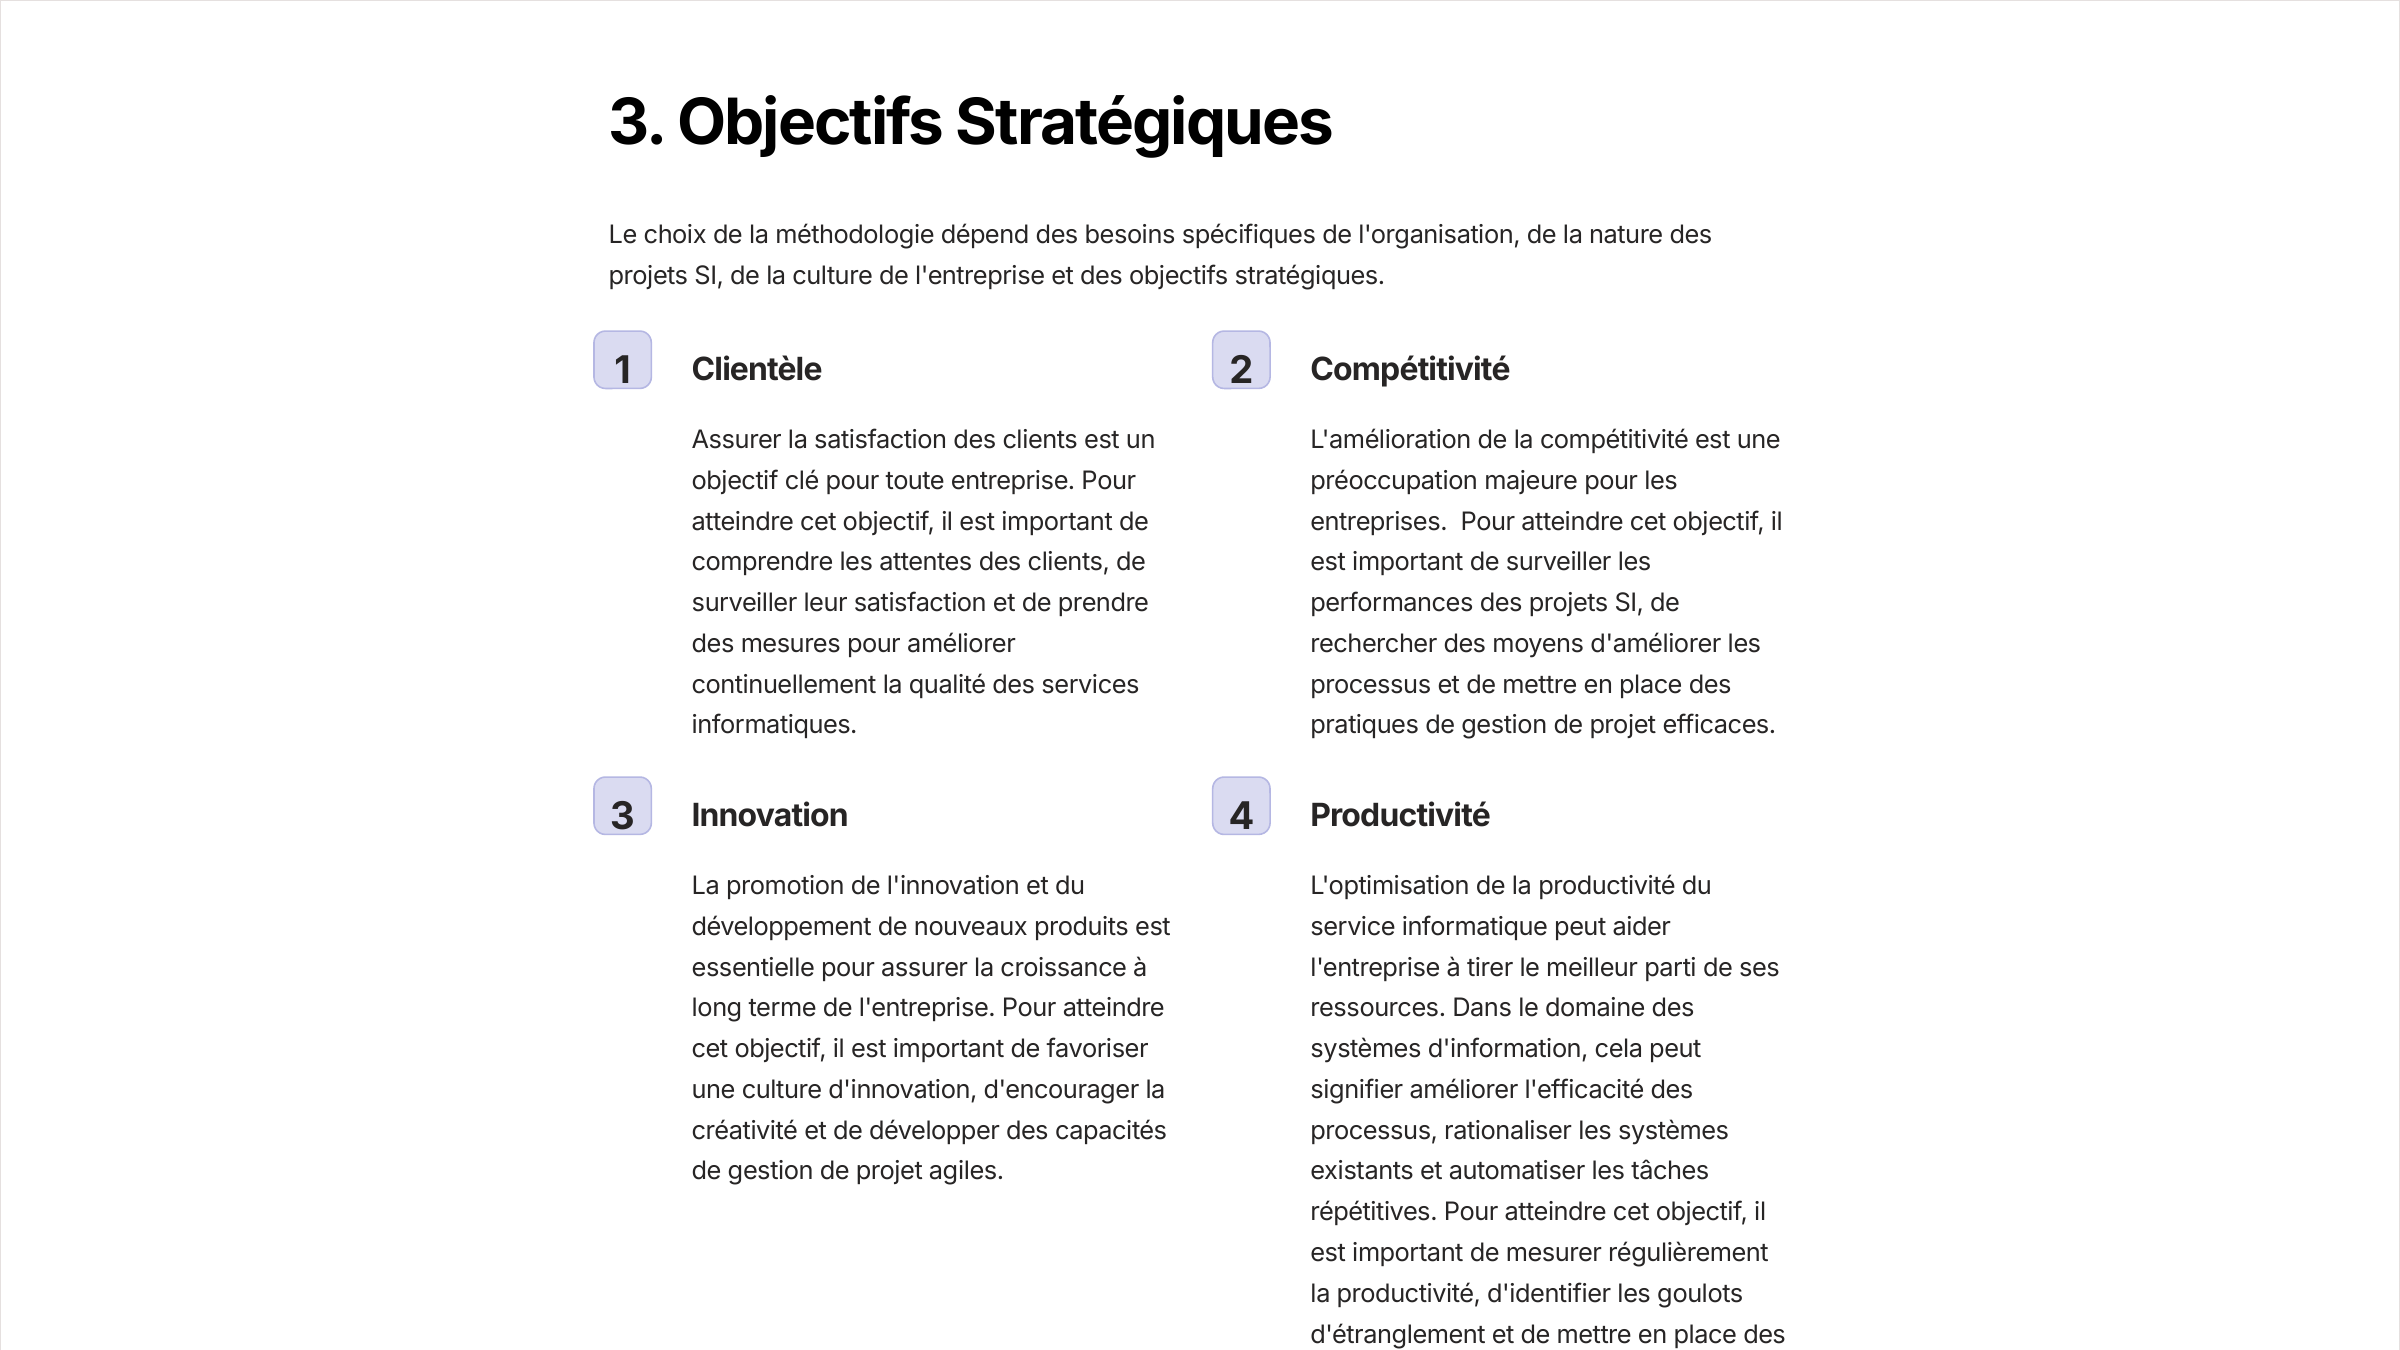

3. Objectifs Stratégiques
Le choix de la méthodologie dépend des besoins spécifiques de l'organisation, de la nature des projets SI, de la culture de l'entreprise et des objectifs stratégiques.

1
2
Clientèle
Compétitivité
Assurer la satisfaction des clients est un objectif clé pour toute entreprise. Pour atteindre cet objectif, il est important de comprendre les attentes des clients, de surveiller leur satisfaction et de prendre des mesures pour améliorer continuellement la qualité des services informatiques.
L'amélioration de la compétitivité est une préoccupation majeure pour les entreprises.  Pour atteindre cet objectif, il est important de surveiller les performances des projets SI, de rechercher des moyens d'améliorer les processus et de mettre en place des pratiques de gestion de projet efficaces.

3
4
Innovation
Productivité
La promotion de l'innovation et du développement de nouveaux produits est essentielle pour assurer la croissance à long terme de l'entreprise. Pour atteindre cet objectif, il est important de favoriser une culture d'innovation, d'encourager la créativité et de développer des capacités de gestion de projet agiles.
L'optimisation de la productivité du service informatique peut aider l'entreprise à tirer le meilleur parti de ses ressources. Dans le domaine des systèmes d'information, cela peut signifier améliorer l'efficacité des processus, rationaliser les systèmes existants et automatiser les tâches répétitives. Pour atteindre cet objectif, il est important de mesurer régulièrement la productivité, d'identifier les goulots d'étranglement et de mettre en place des pratiques de gestion de projet efficaces.